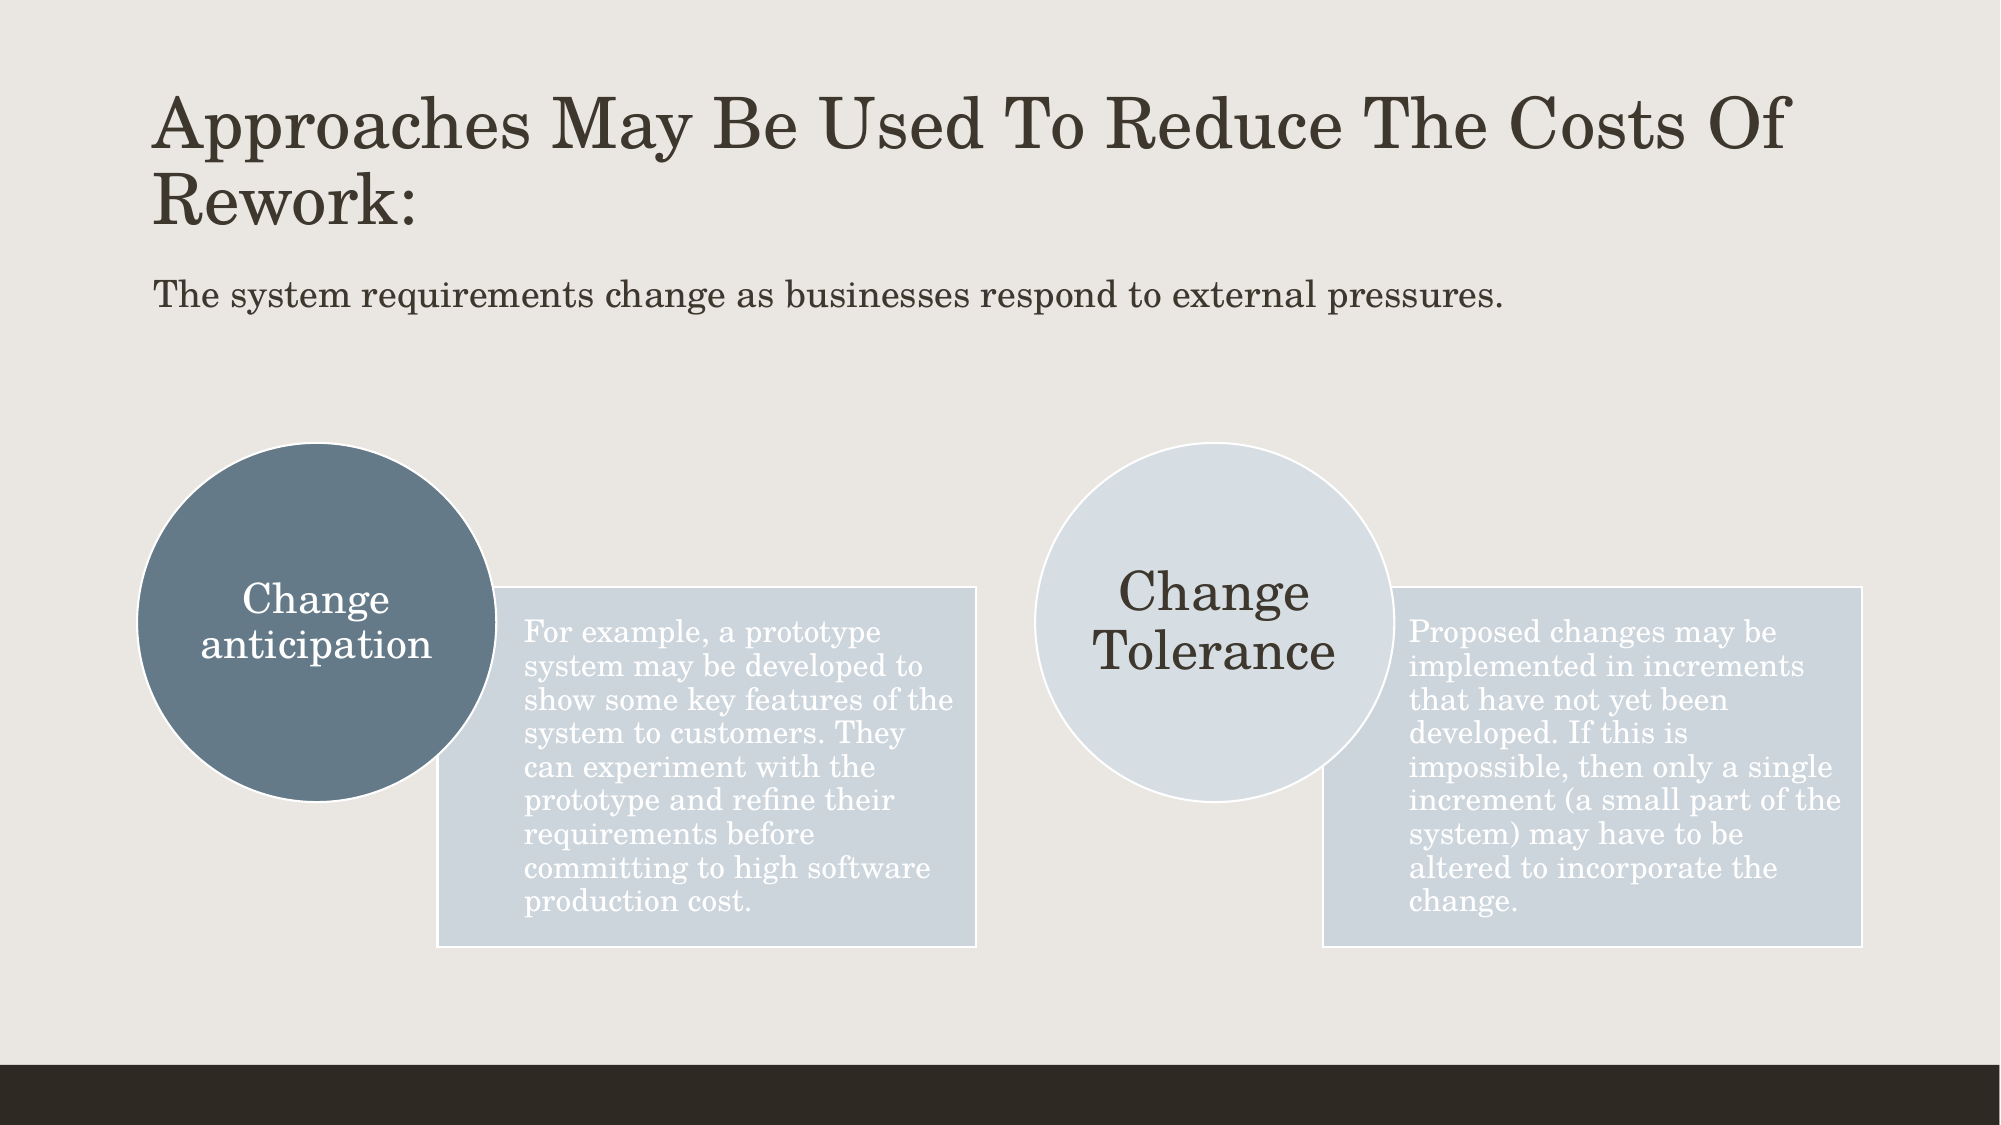

# Approaches May Be Used To Reduce The Costs Of Rework:
The system requirements change as businesses respond to external pressures.
For example, a prototype system may be developed to show some key features of the system to customers. They can experiment with the prototype and refine their requirements before committing to high software production cost.
Change anticipation
Proposed changes may be implemented in increments that have not yet been developed. If this is impossible, then only a single increment (a small part of the system) may have to be altered to incorporate the change.
Change Tolerance